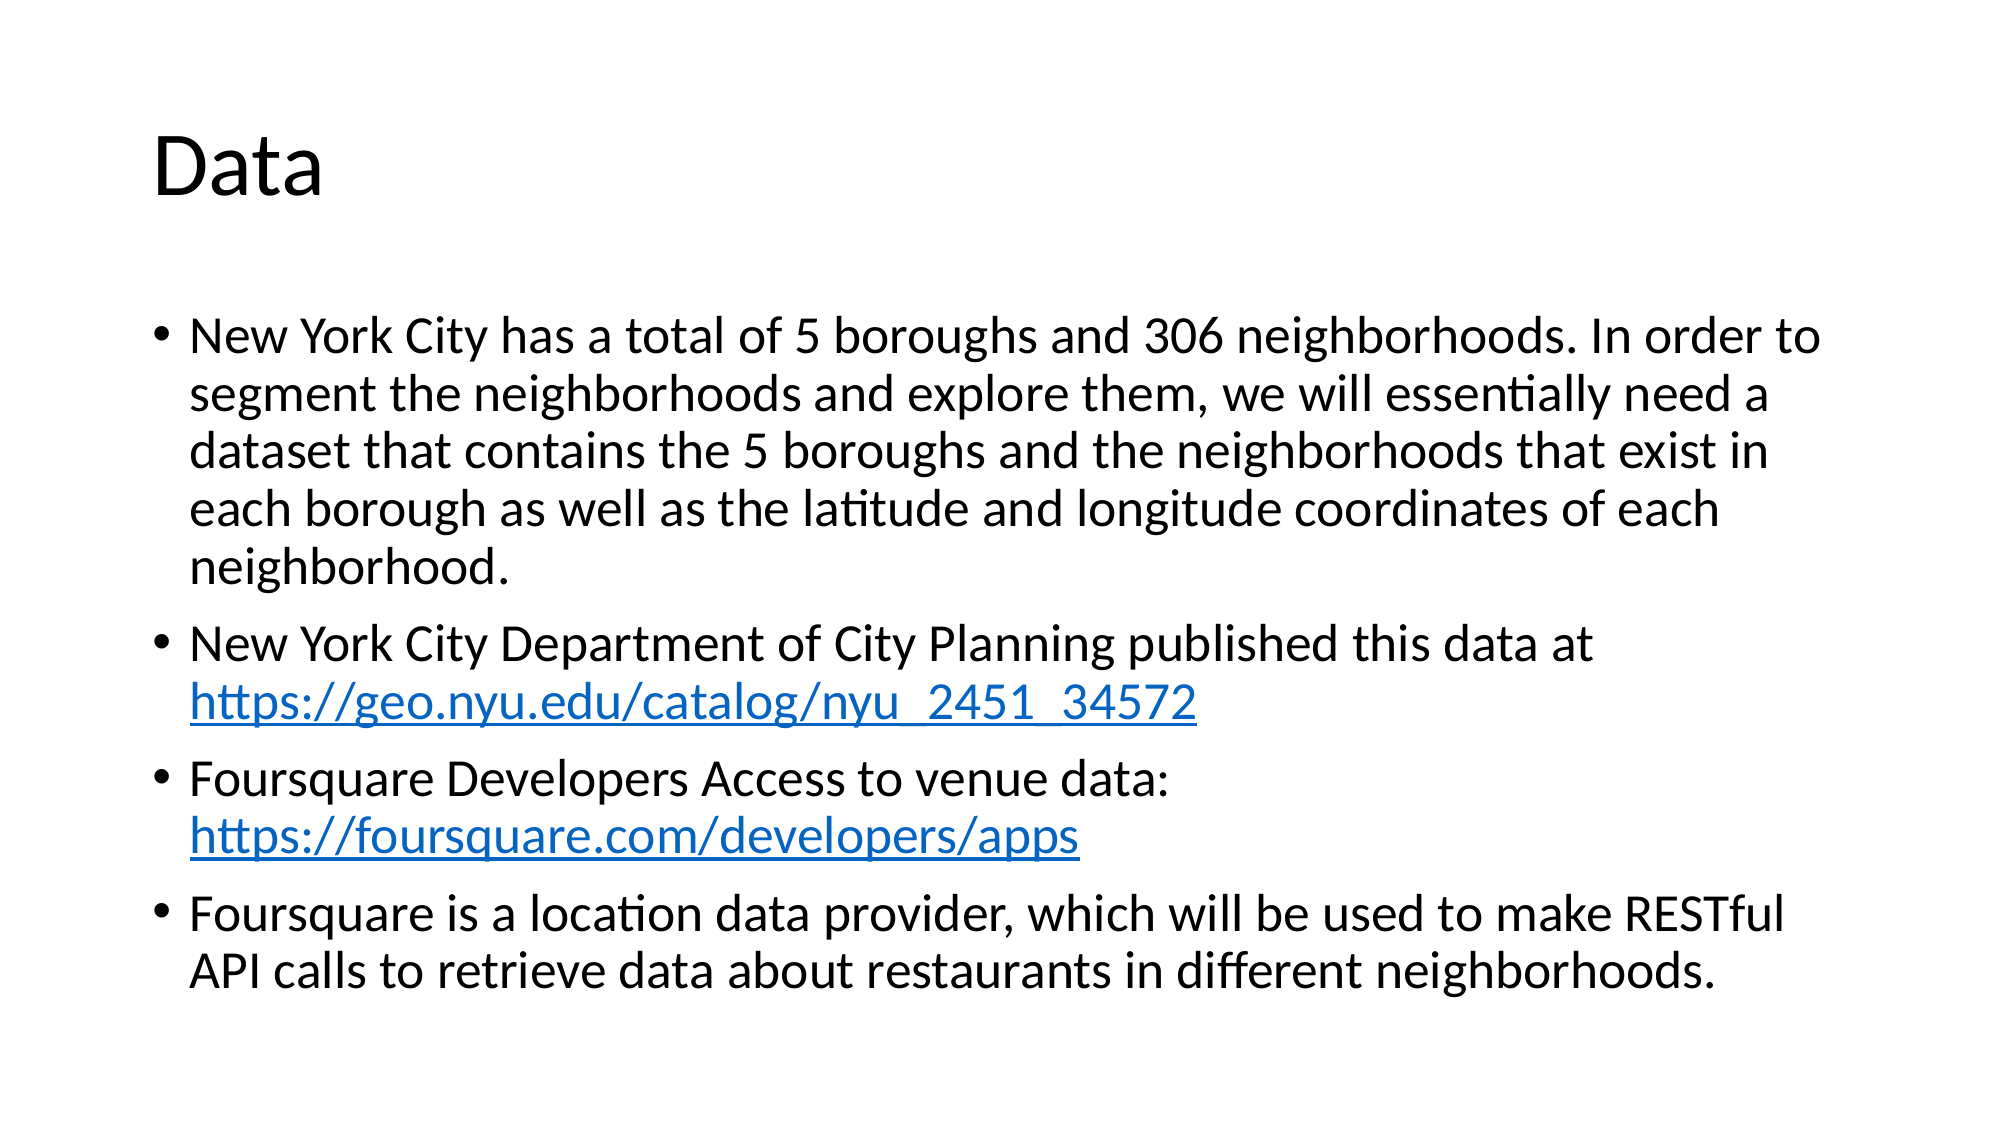

# Data
New York City has a total of 5 boroughs and 306 neighborhoods. In order to segment the neighborhoods and explore them, we will essentially need a dataset that contains the 5 boroughs and the neighborhoods that exist in each borough as well as the latitude and longitude coordinates of each neighborhood.
New York City Department of City Planning published this data at https://geo.nyu.edu/catalog/nyu_2451_34572
Foursquare Developers Access to venue data: https://foursquare.com/developers/apps
Foursquare is a location data provider, which will be used to make RESTful API calls to retrieve data about restaurants in different neighborhoods.